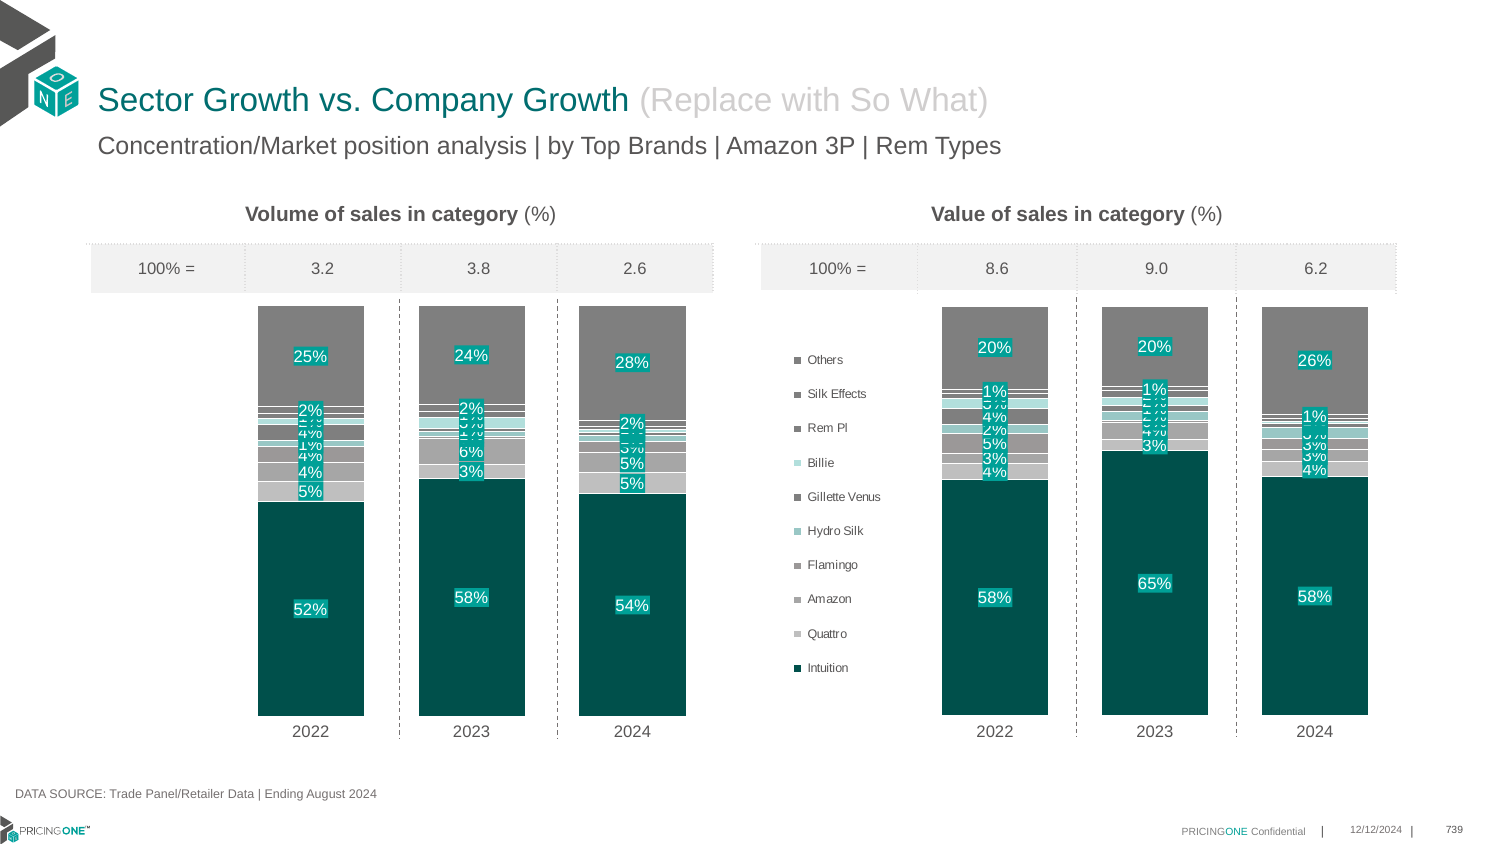

# Sector Growth vs. Company Growth (Replace with So What)
Concentration/Market position analysis | by Top Brands | Amazon 3P | Rem Types
| Volume of sales in category (%) |  |  |  |
| --- | --- | --- | --- |
| 100% = | 3.2 | 3.8 | 2.6 |
| Value of sales in category (%) |  |  |  |
| --- | --- | --- | --- |
| 100% = | 8.6 | 9.0 | 6.2 |

### Chart

| Category | Intuition | Quattro | Amazon | Flamingo | Hydro Silk | Gillette Venus | Billie | Rem Pl | Silk Effects | Others |
|---|---|---|---|---|---|---|---|---|---|---|
| 2022 | 0.5236446809503804 | 0.048787129098009925 | 0.04413263003936579 | 0.0398596523985125 | 0.013906860228103751 | 0.03982759962034573 | 0.015614993231573542 | 0.010998148407474833 | 0.01637056745865036 | 0.24685773856758314 |
| 2023 | 0.5786468566460039 | 0.03401917925313905 | 0.06363261187110081 | 0.004547249283035749 | 0.012302591992472795 | 0.008336842458985234 | 0.025747706291958553 | 0.014154202707399827 | 0.01790074127435342 | 0.2407120182215506 |
| 2024 | 0.541469430601602 | 0.05098728089909751 | 0.0488071987742194 | 0.02816283143511162 | 0.014812146247522763 | 0.006544030582453915 | 0.00607895144142368 | 0.007898776981874779 | 0.01618051579509423 | 0.2790588372416001 |

### Chart

| Category | Intuition | Quattro | Amazon | Flamingo | Hydro Silk | Gillette Venus | Billie | Rem Pl | Silk Effects | Others |
|---|---|---|---|---|---|---|---|---|---|---|
| 2022 | 0.5766327776887097 | 0.03899530577436961 | 0.025515591251343228 | 0.04673788010584093 | 0.02302463218127012 | 0.03889270868924862 | 0.025551698881528178 | 0.011553740540151451 | 0.01056411102547072 | 0.20253155386206745 |
| 2023 | 0.6469761454963476 | 0.028584574688642936 | 0.04114238007475266 | 0.004976453279140383 | 0.021984294162791244 | 0.014532206371371252 | 0.017973200164343978 | 0.016769816247432404 | 0.009871224883024152 | 0.19718970463215332 |
| 2024 | 0.584062601845012 | 0.036056326626199314 | 0.03061827481597023 | 0.02665040519557535 | 0.02597113058825438 | 0.009692151591476638 | 0.004468370844422343 | 0.00897529120545784 | 0.009904816424792543 | 0.2636006308628394 |
DATA SOURCE: Trade Panel/Retailer Data | Ending August 2024

12/12/2024
739